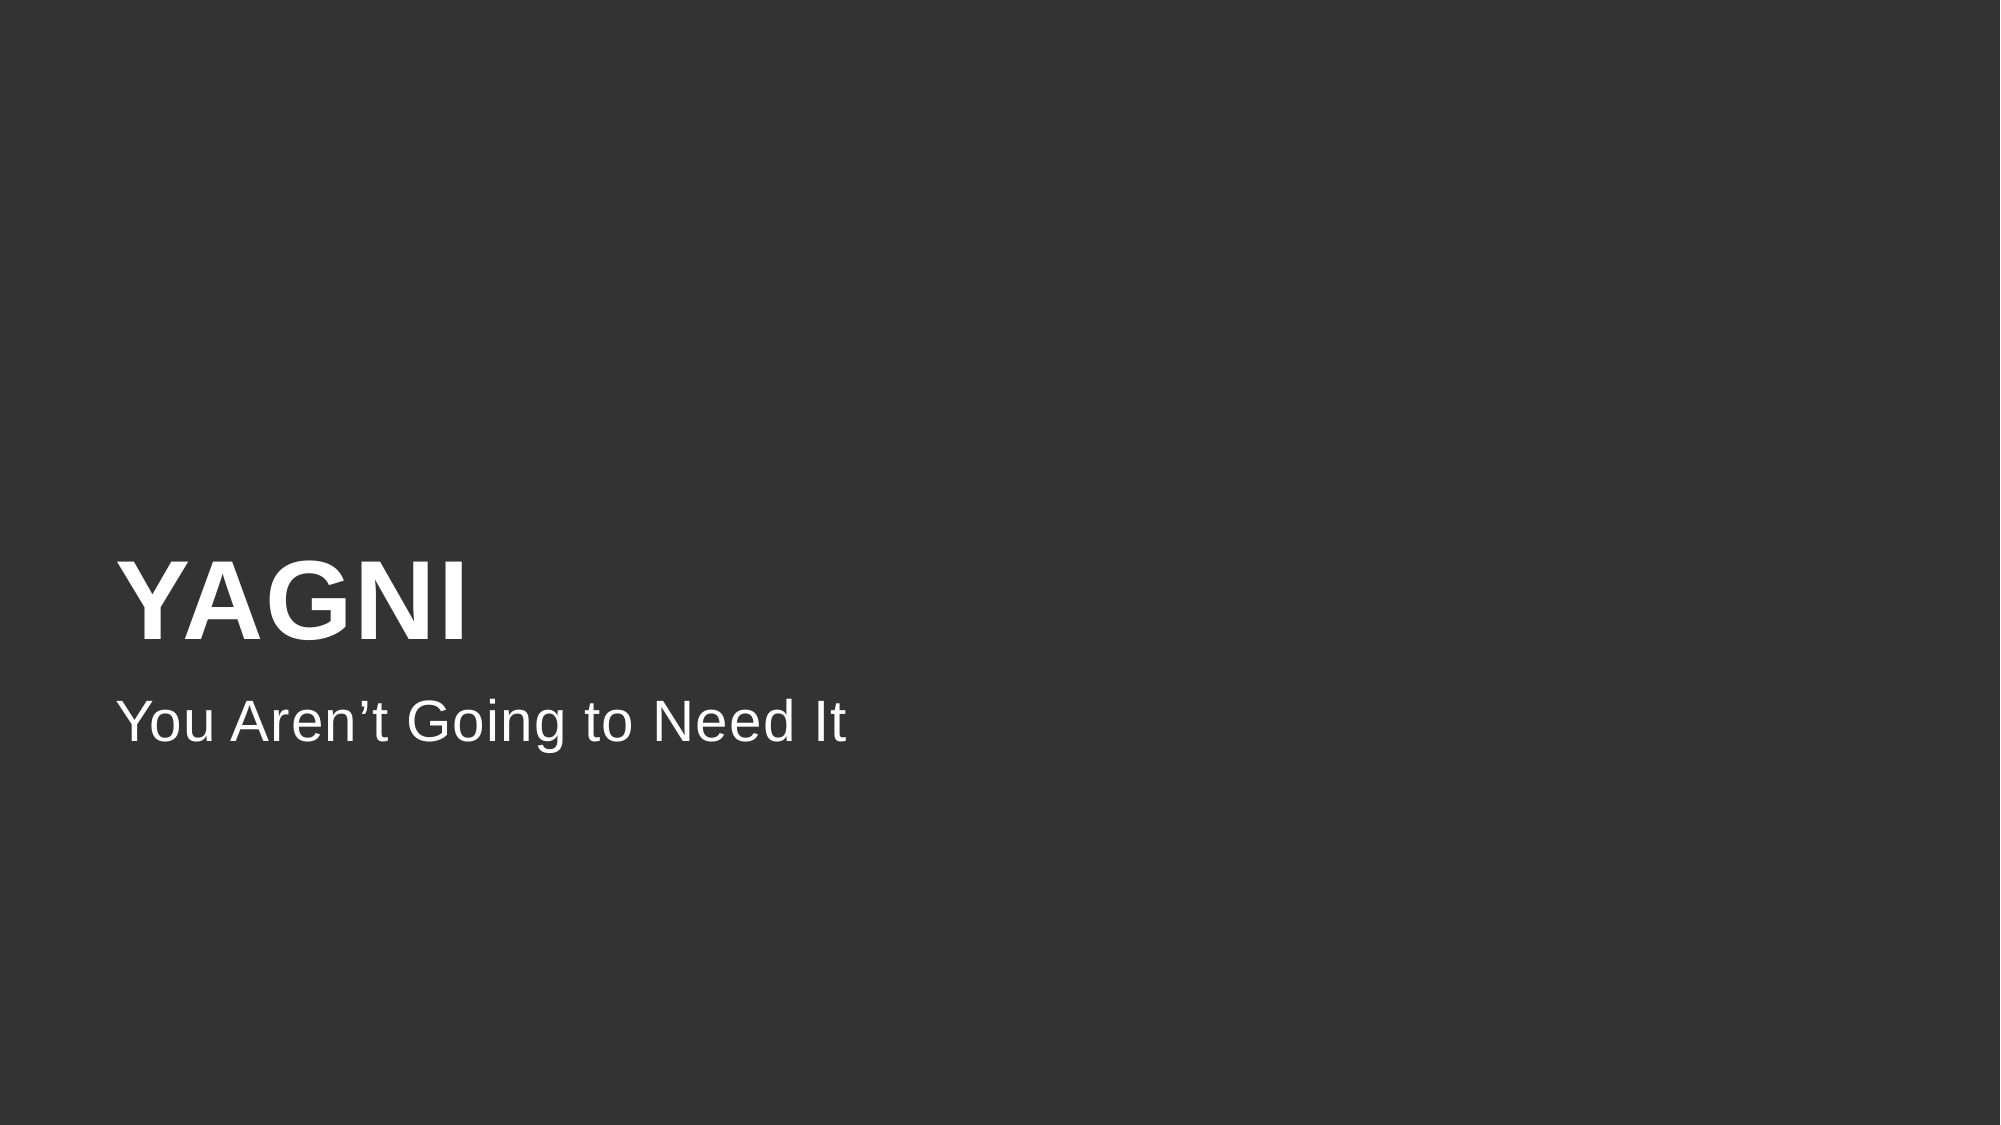

# YAGNI
You Aren’t Going to Need It